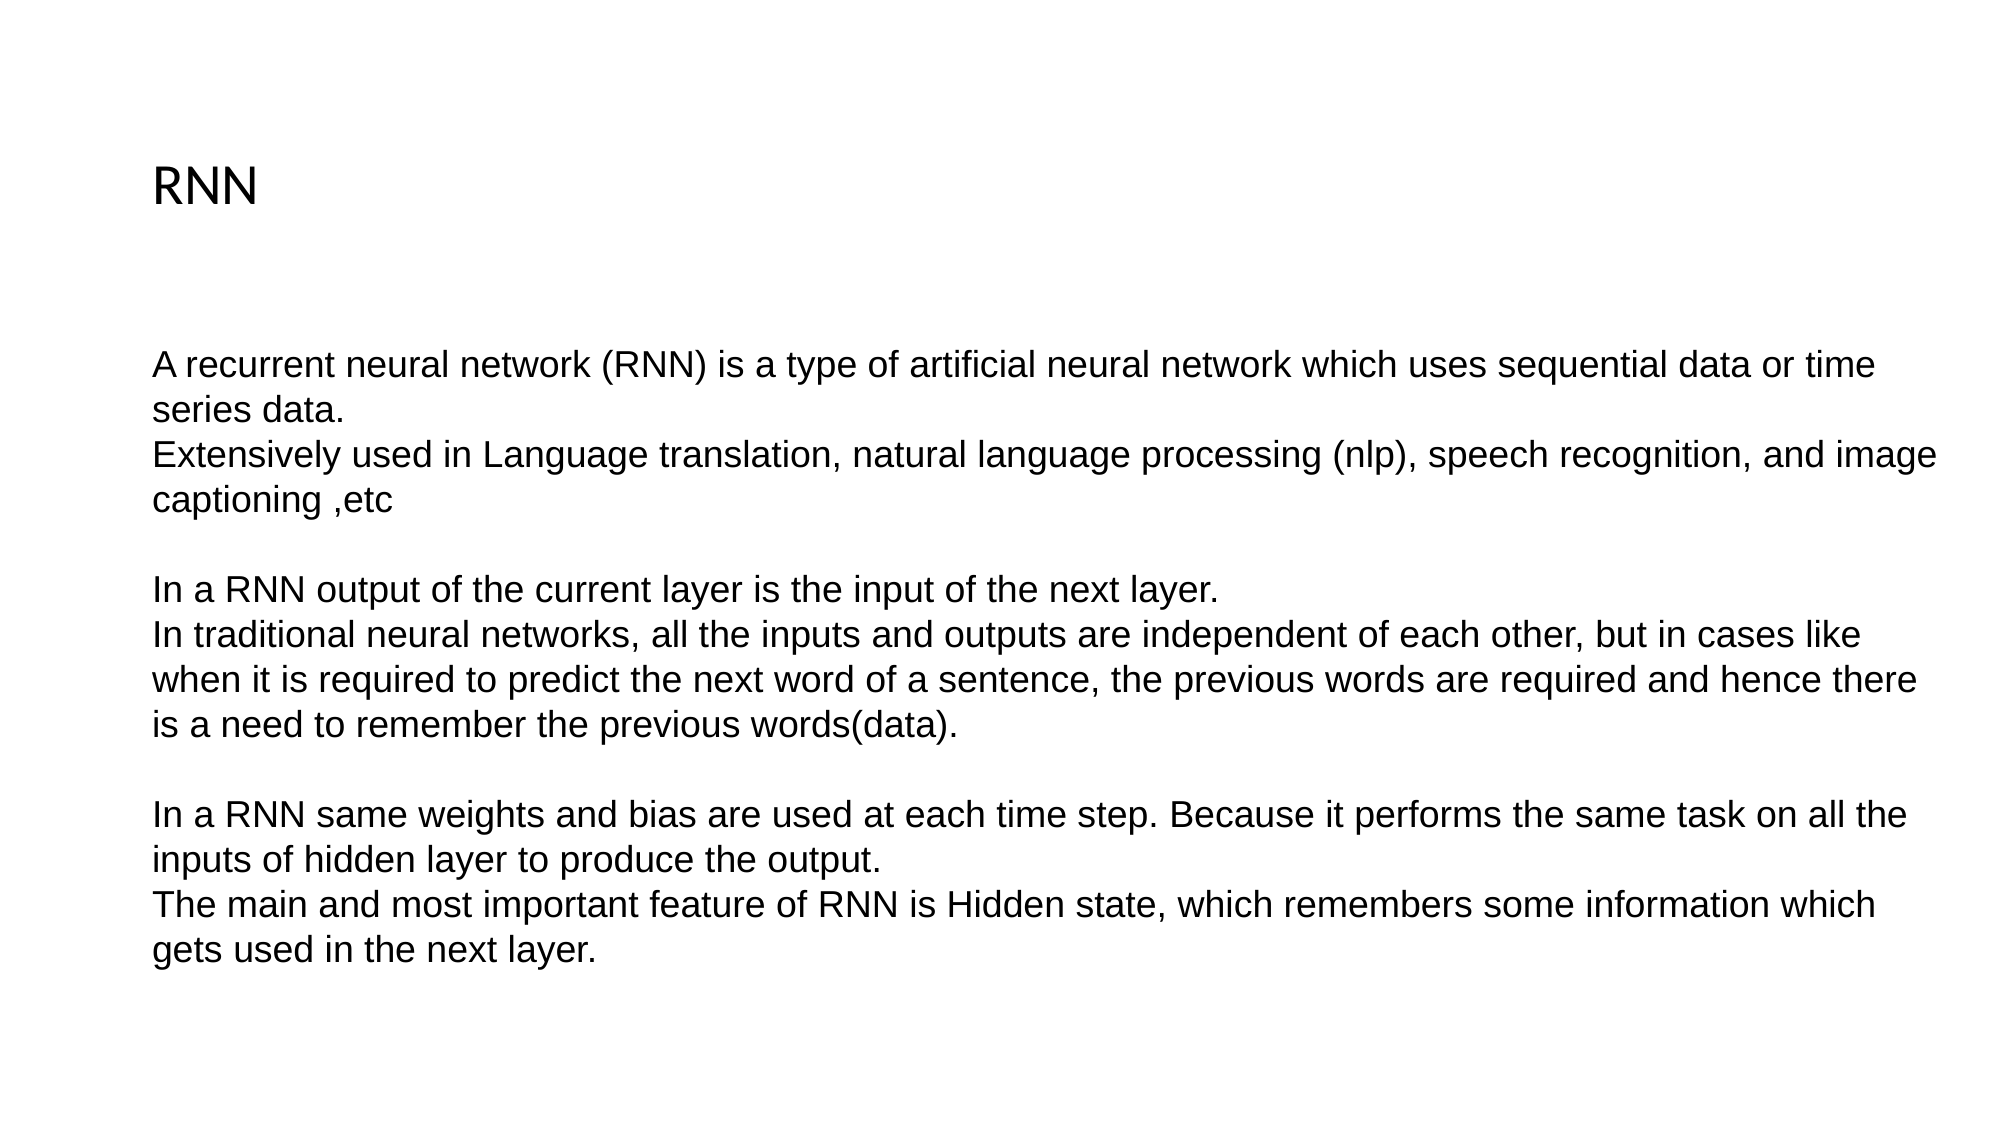

RNN
A recurrent neural network (RNN) is a type of artificial neural network which uses sequential data or time series data.
Extensively used in Language translation, natural language processing (nlp), speech recognition, and image captioning ,etc

In a RNN output of the current layer is the input of the next layer.
In traditional neural networks, all the inputs and outputs are independent of each other, but in cases like when it is required to predict the next word of a sentence, the previous words are required and hence there is a need to remember the previous words(data).

In a RNN same weights and bias are used at each time step. Because it performs the same task on all the inputs of hidden layer to produce the output.
The main and most important feature of RNN is Hidden state, which remembers some information which gets used in the next layer.